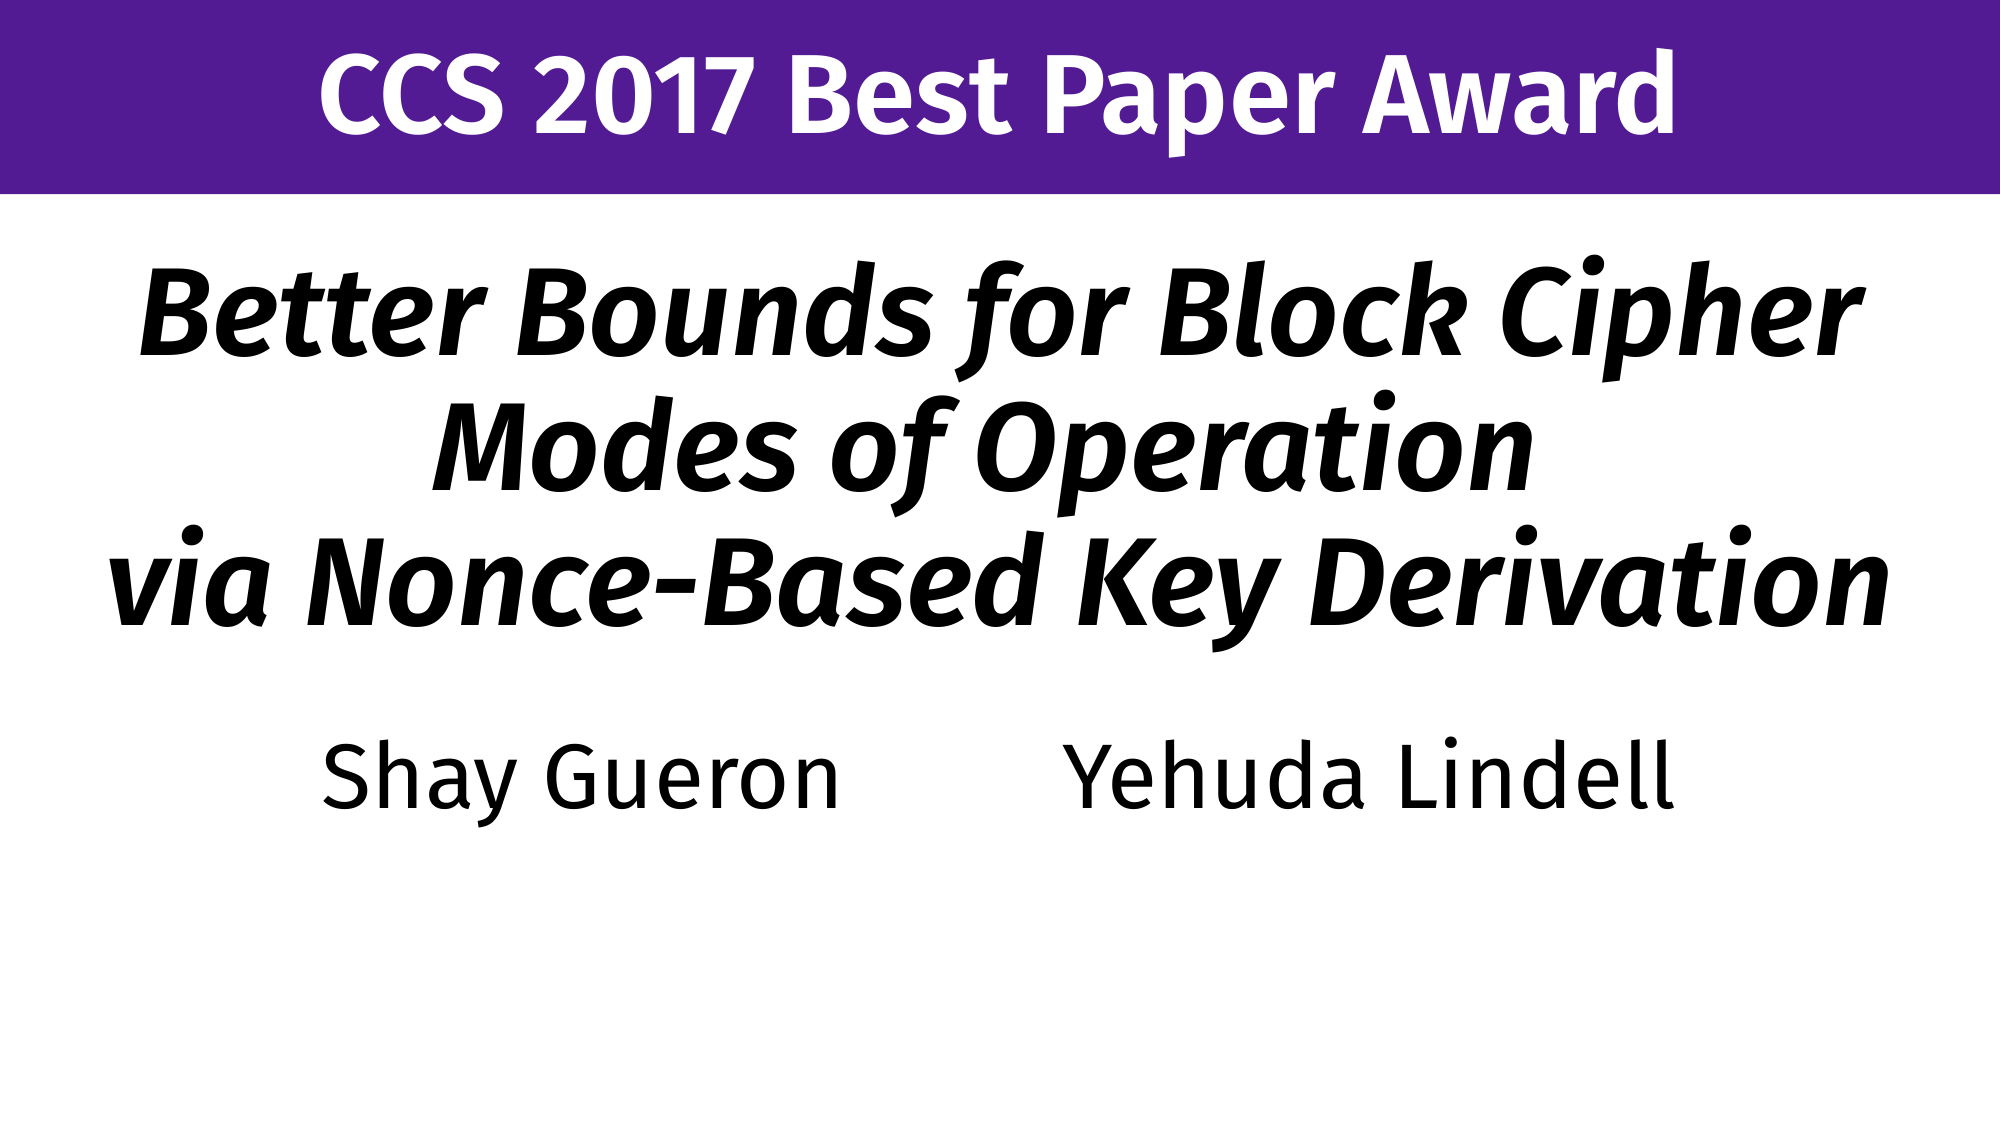

CCS 2017 Best Paper Award
Better Bounds for Block Cipher Modes of Operation
via Nonce-Based Key Derivation

Shay Gueron         Yehuda Lindell